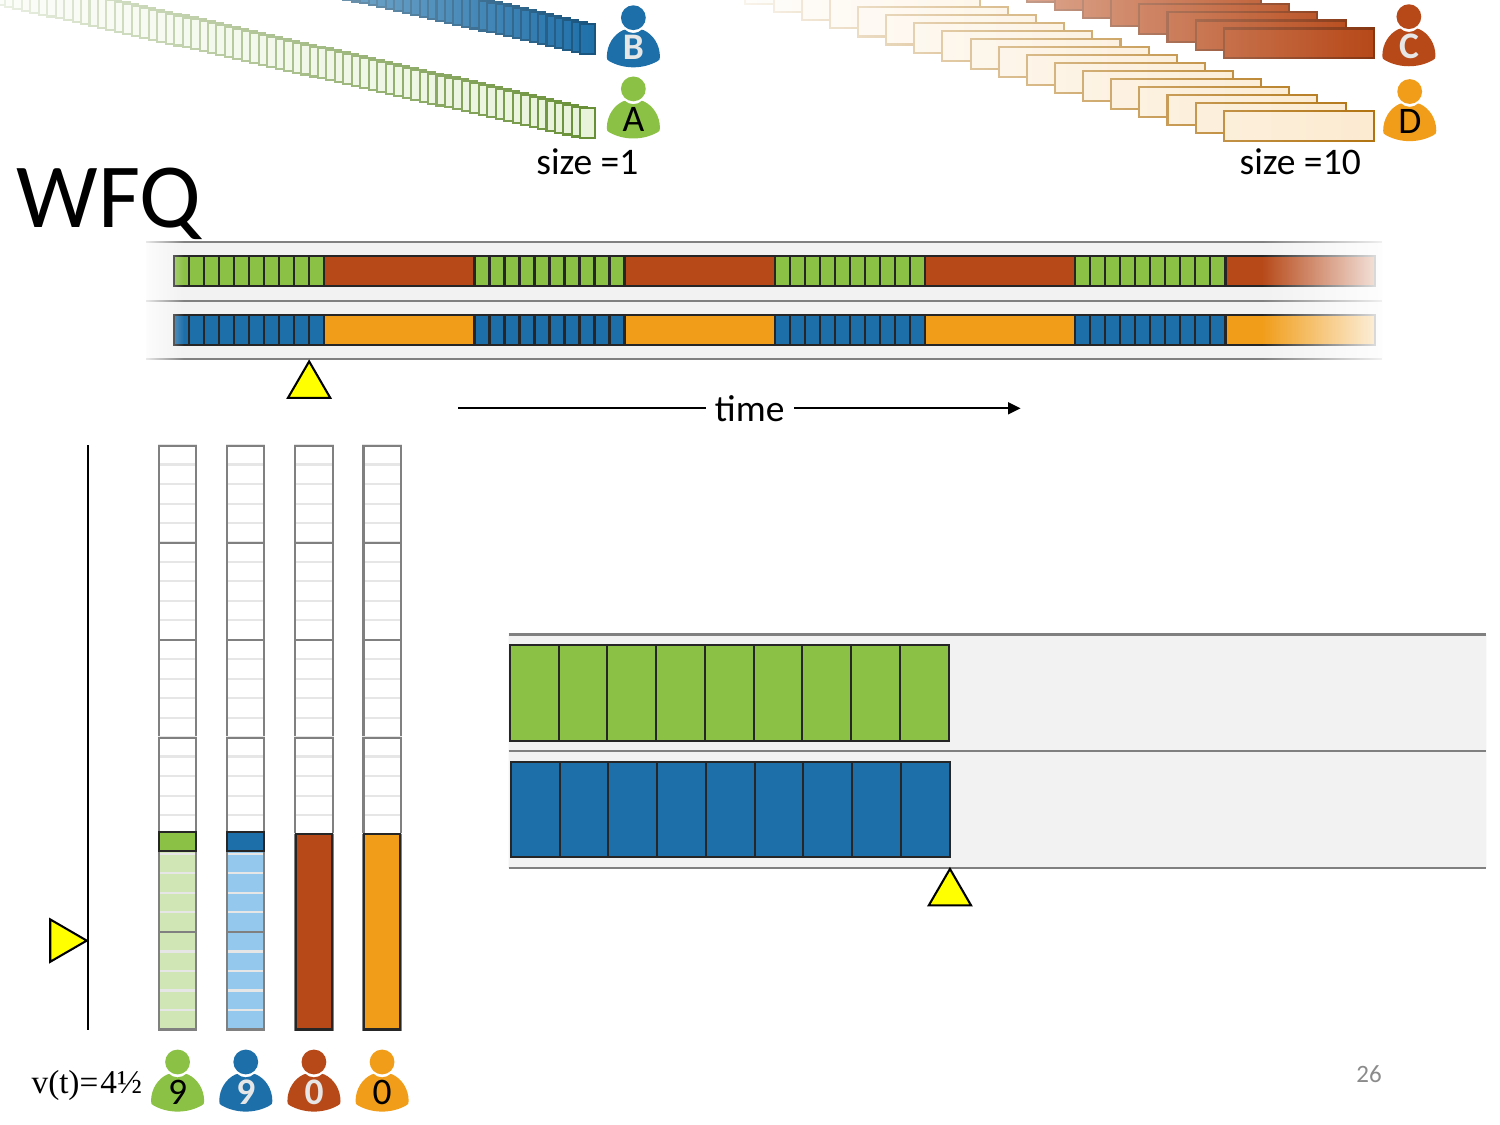

C
B
A
D
WFQ
size =1
size =10

time

26
9
9
0
0
v(t)=
4½